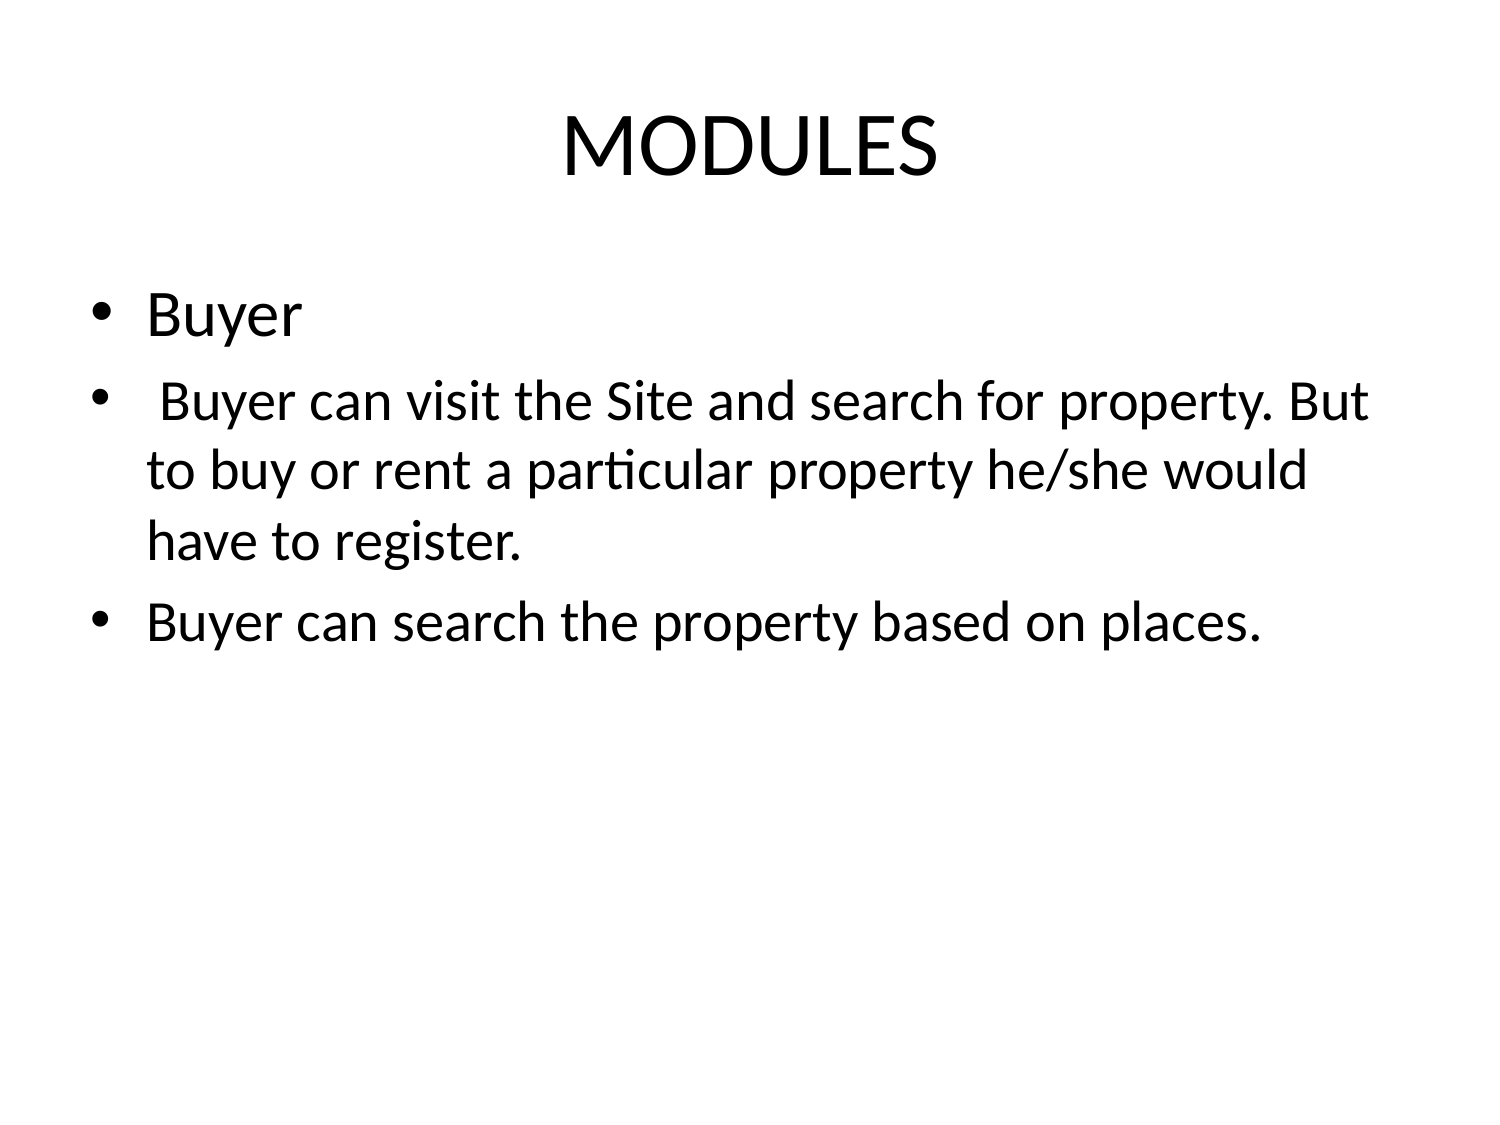

# MODULES
Buyer
 Buyer can visit the Site and search for property. But to buy or rent a particular property he/she would have to register.
Buyer can search the property based on places.